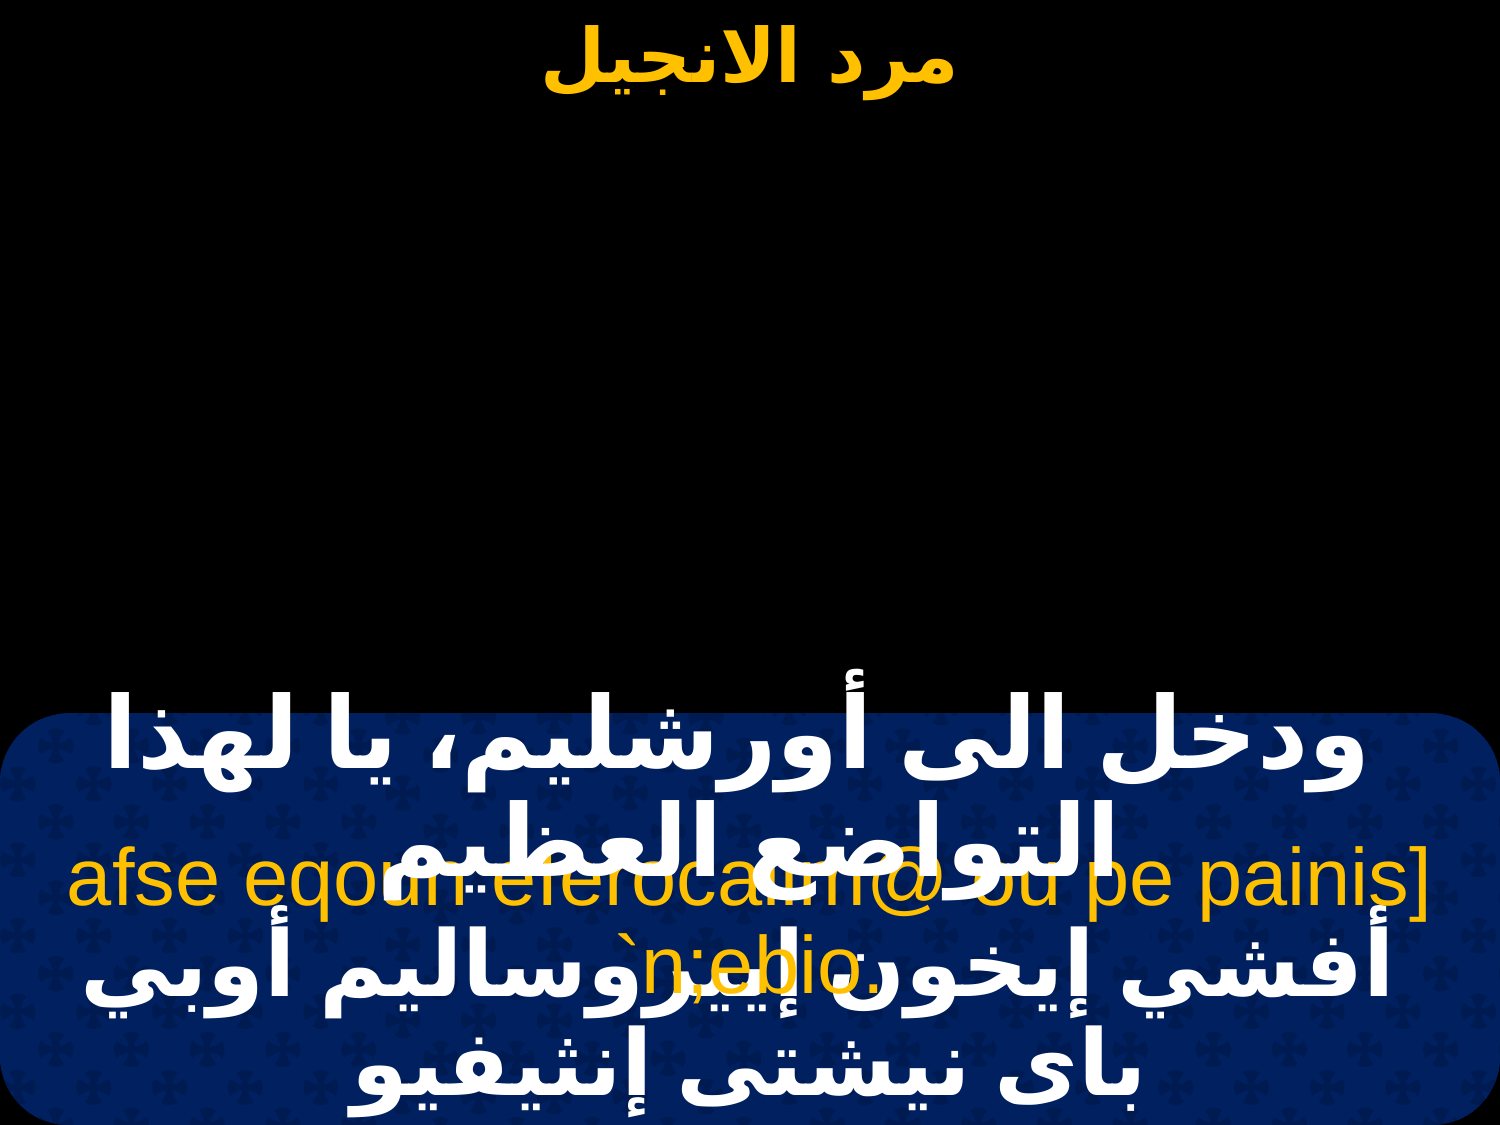

#
 ودخل الى أورشليم، يا لهذا التواضع العظيم
afse eqoun eIerocalim@ ou pe painis] `n;ebio.
 أفشي إيخون إييروساليم أوبي باى نيشتى إنثيفيو